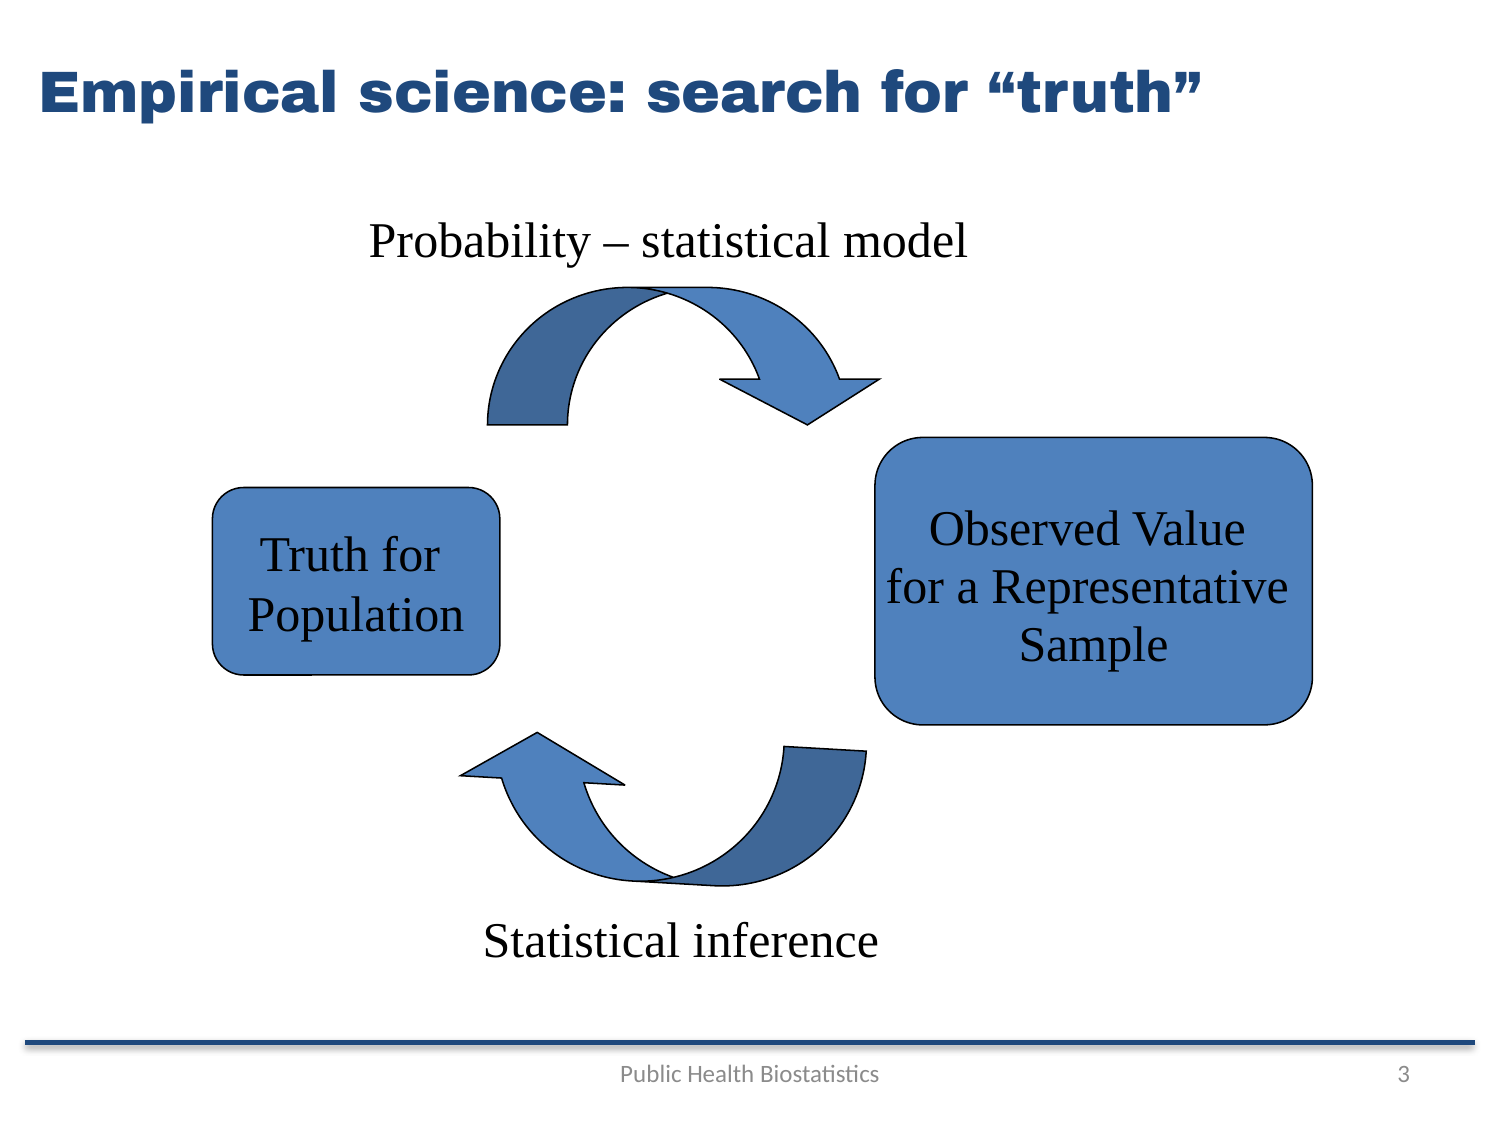

# Empirical science: search for “truth”
Probability – statistical model

Observed Value
for a Representative
Sample

Truth for
Population

Statistical inference
Public Health Biostatistics
3